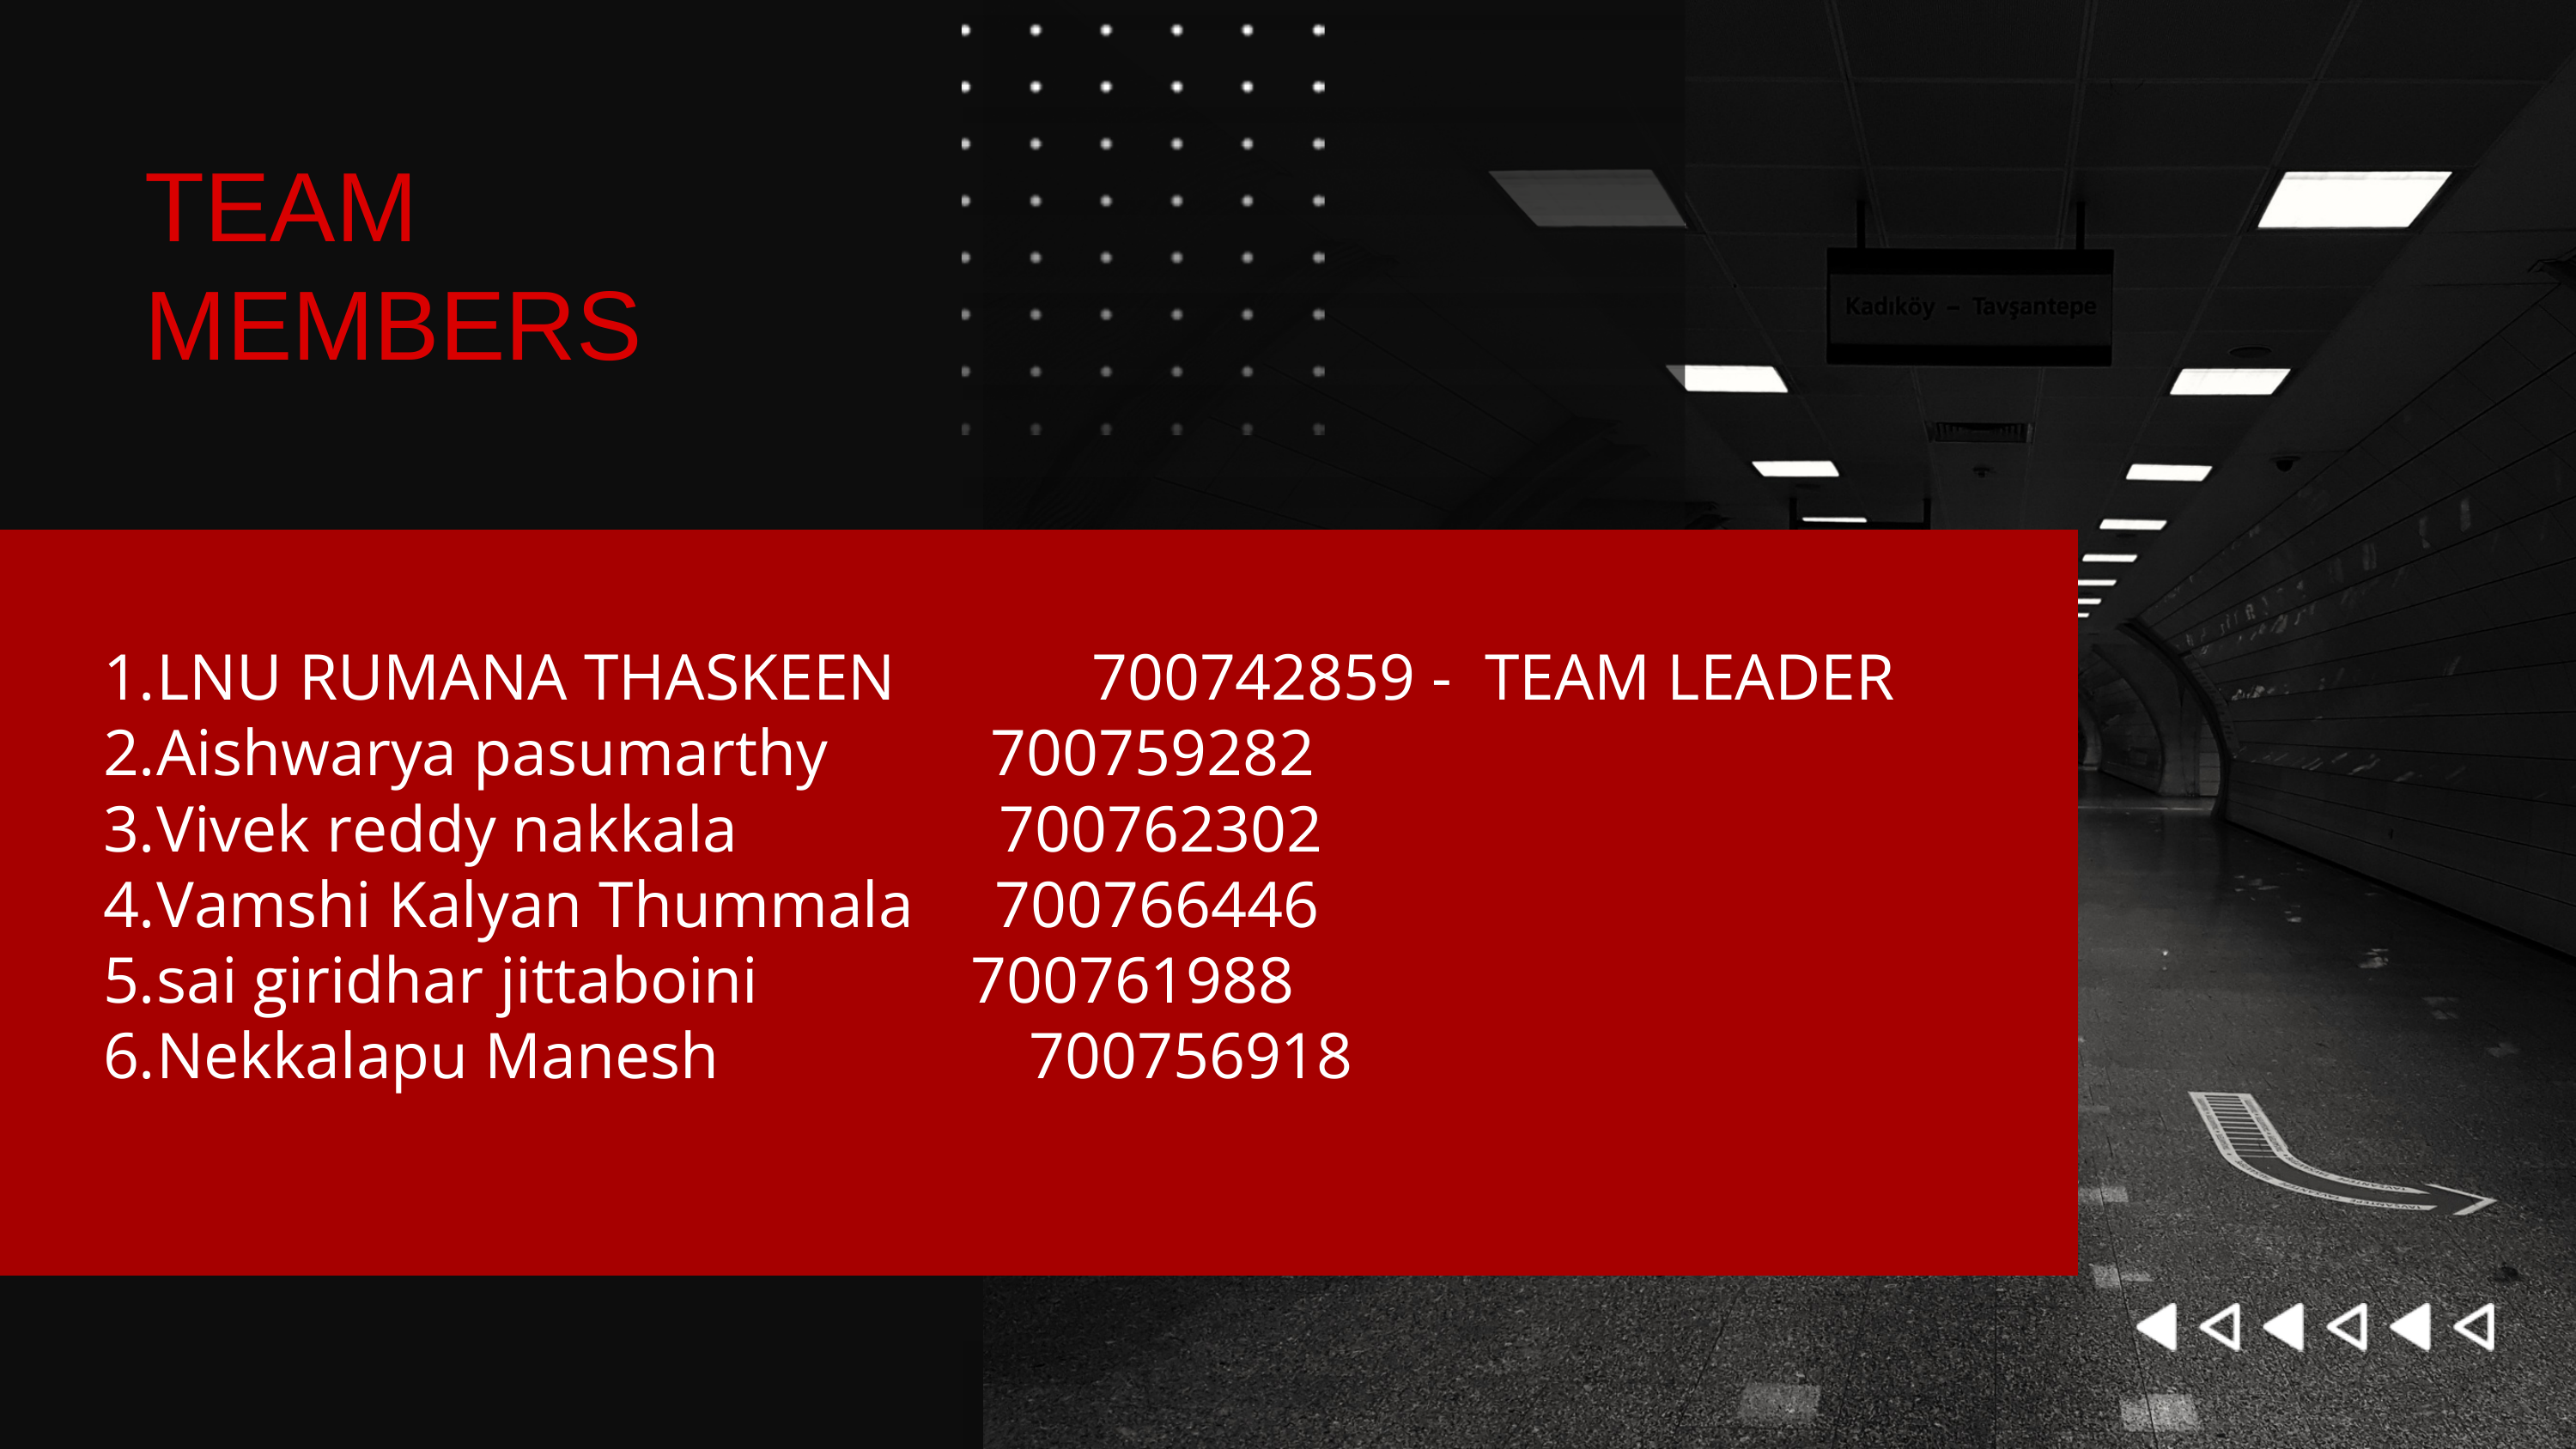

TEAM MEMBERS

LNU RUMANA THASKEEN            700742859 -  TEAM LEADER
Aishwarya pasumarthy          700759282
Vivek reddy nakkala                700762302
Vamshi Kalyan Thummala     700766446
sai giridhar jittaboini             700761988
Nekkalapu Manesh                   700756918